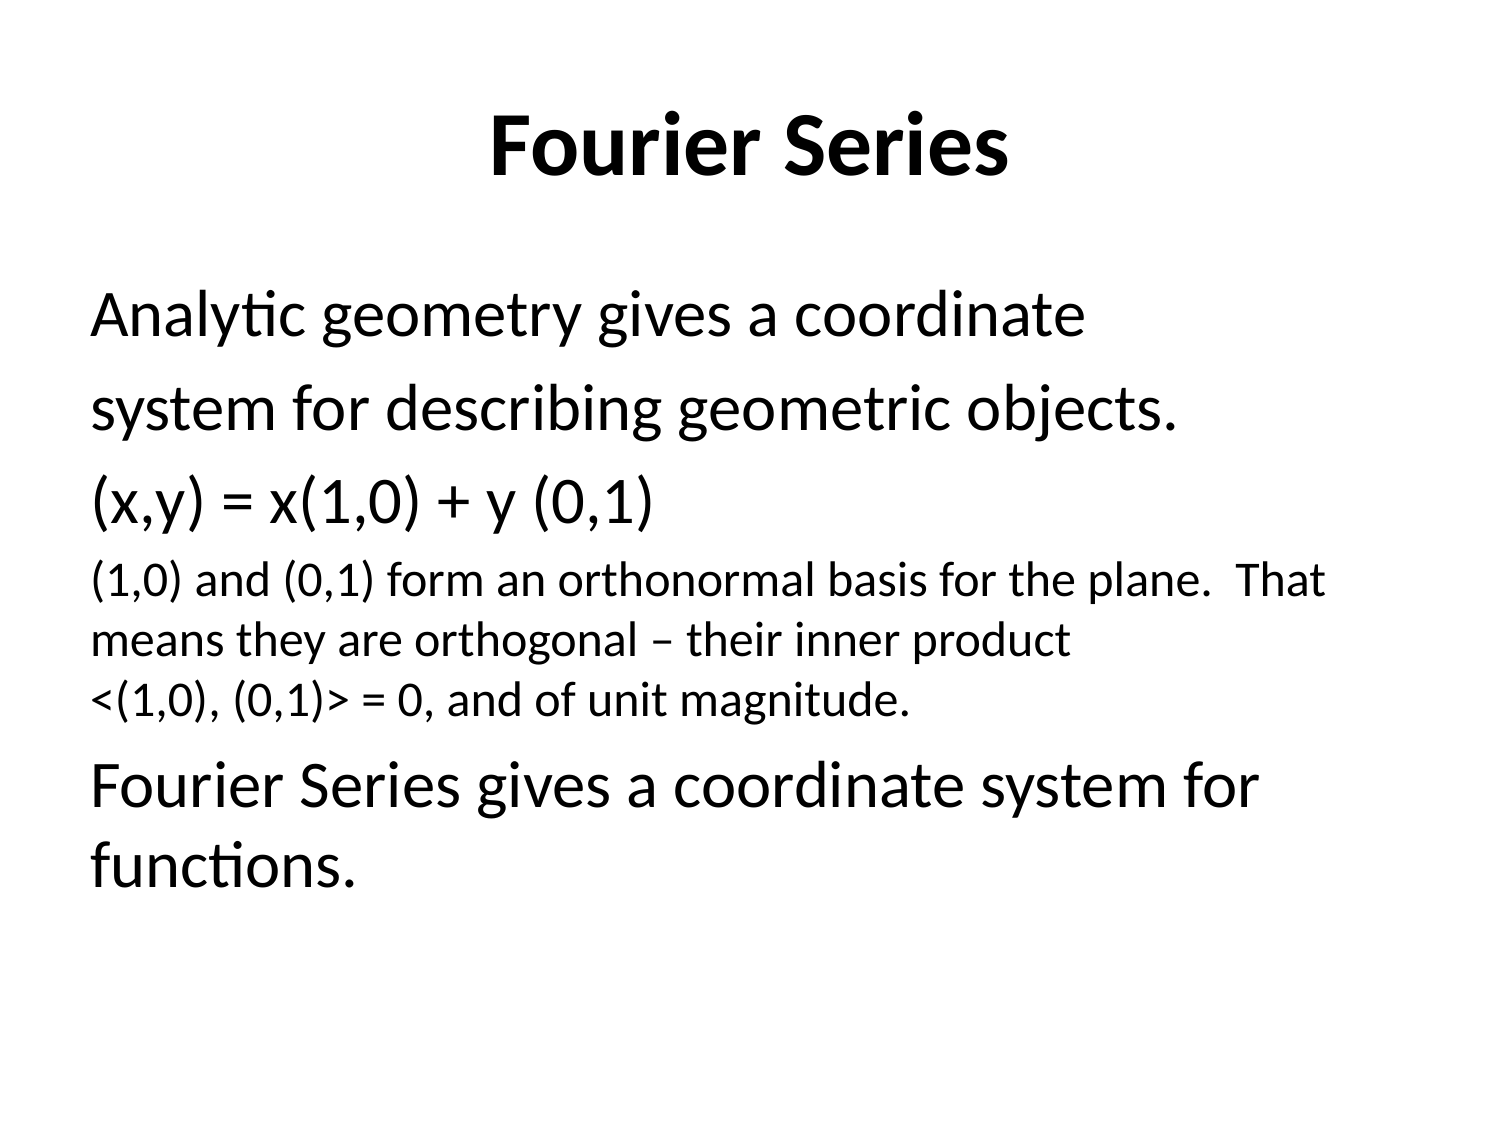

# Fourier Series
Analytic geometry gives a coordinate
system for describing geometric objects.
(x,y) = x(1,0) + y (0,1)
(1,0) and (0,1) form an orthonormal basis for the plane.  That means they are orthogonal – their inner product                    <(1,0), (0,1)> = 0, and of unit magnitude.
Fourier Series gives a coordinate system for functions.